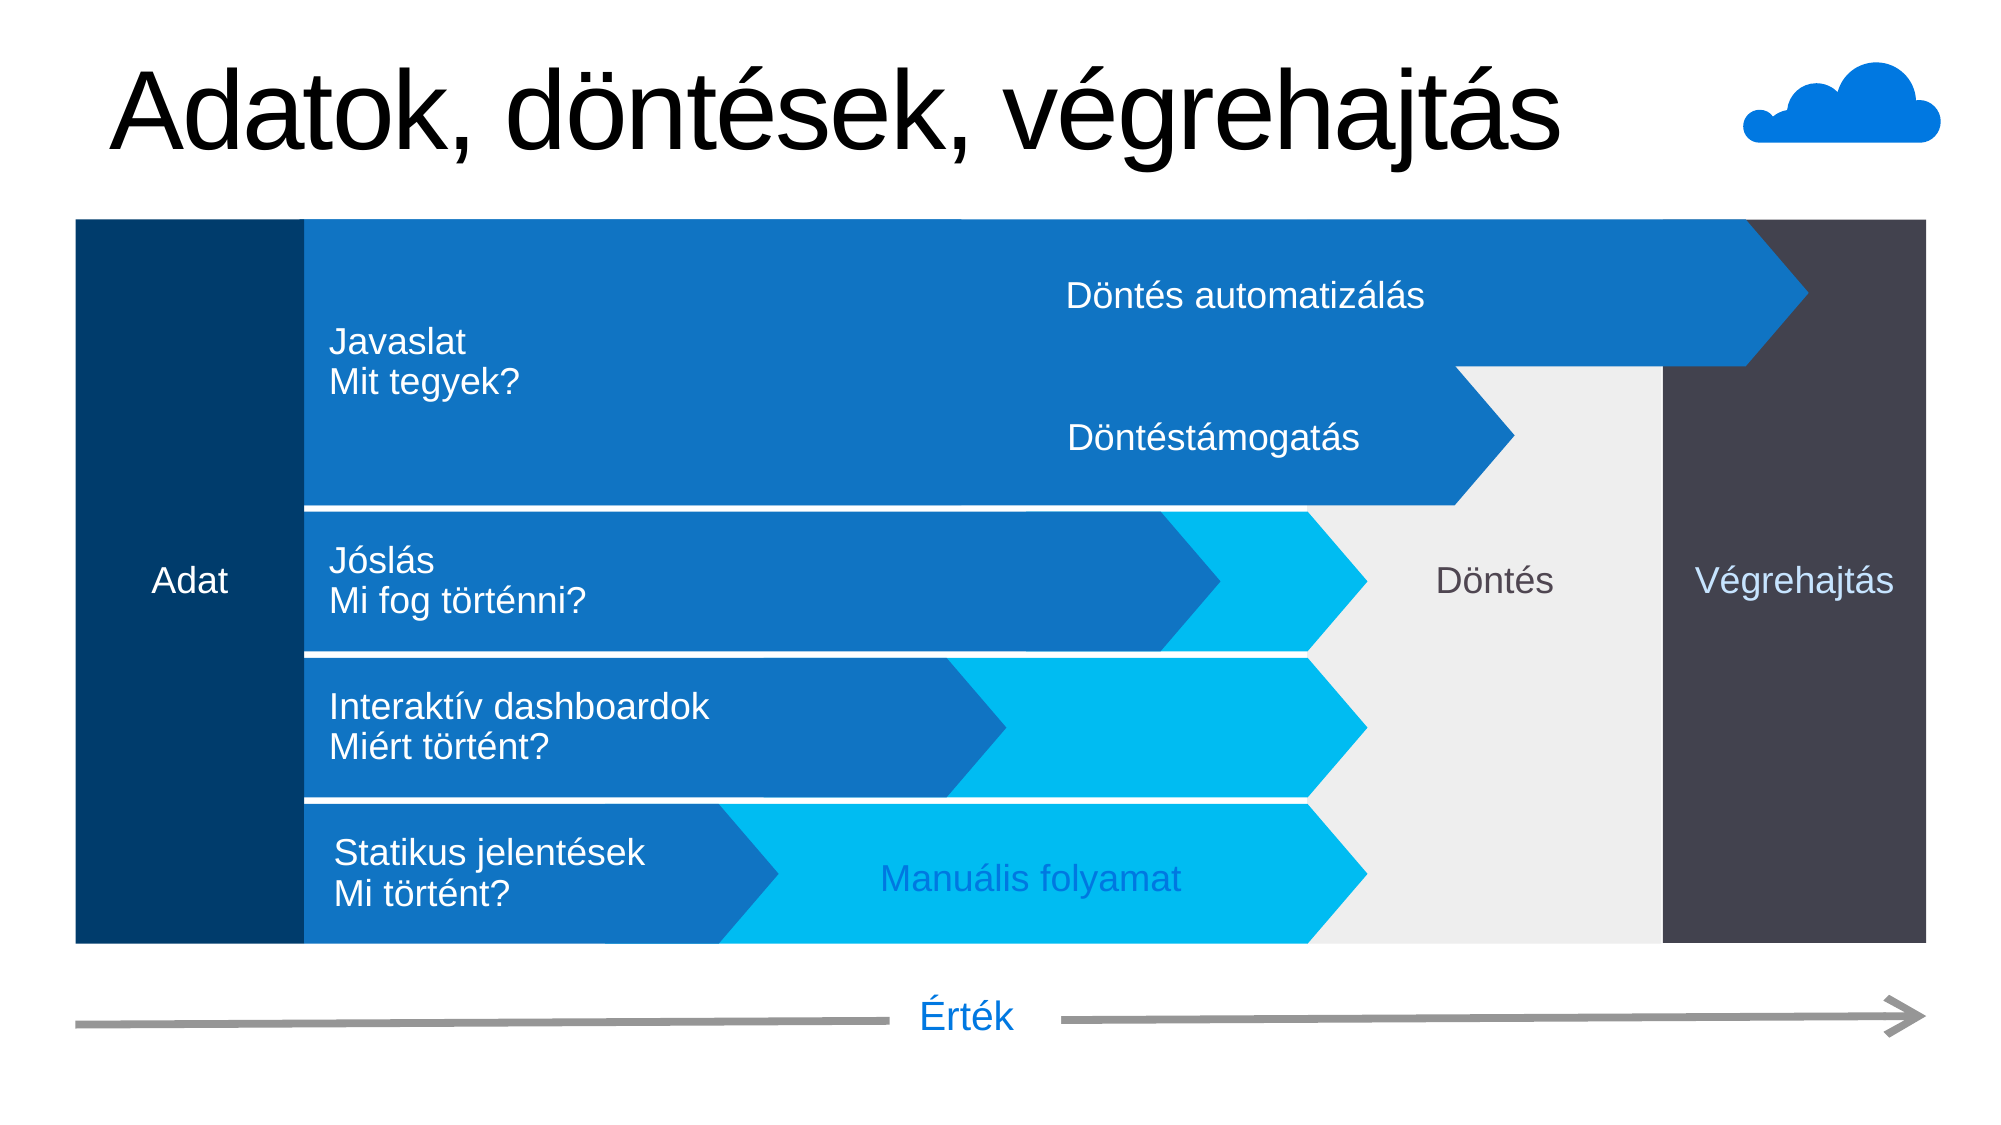

# Adatok, döntések, végrehajtás
Adat
  Döntés

Javaslat
Mit tegyek?

Döntés automatizálás
Döntéstámogatás
Végrehajtás
Jóslás
Mi fog történni?

Interaktív dashboardok
Miért történt?

Statikus jelentések
Mi történt?

Manuális folyamat
Érték